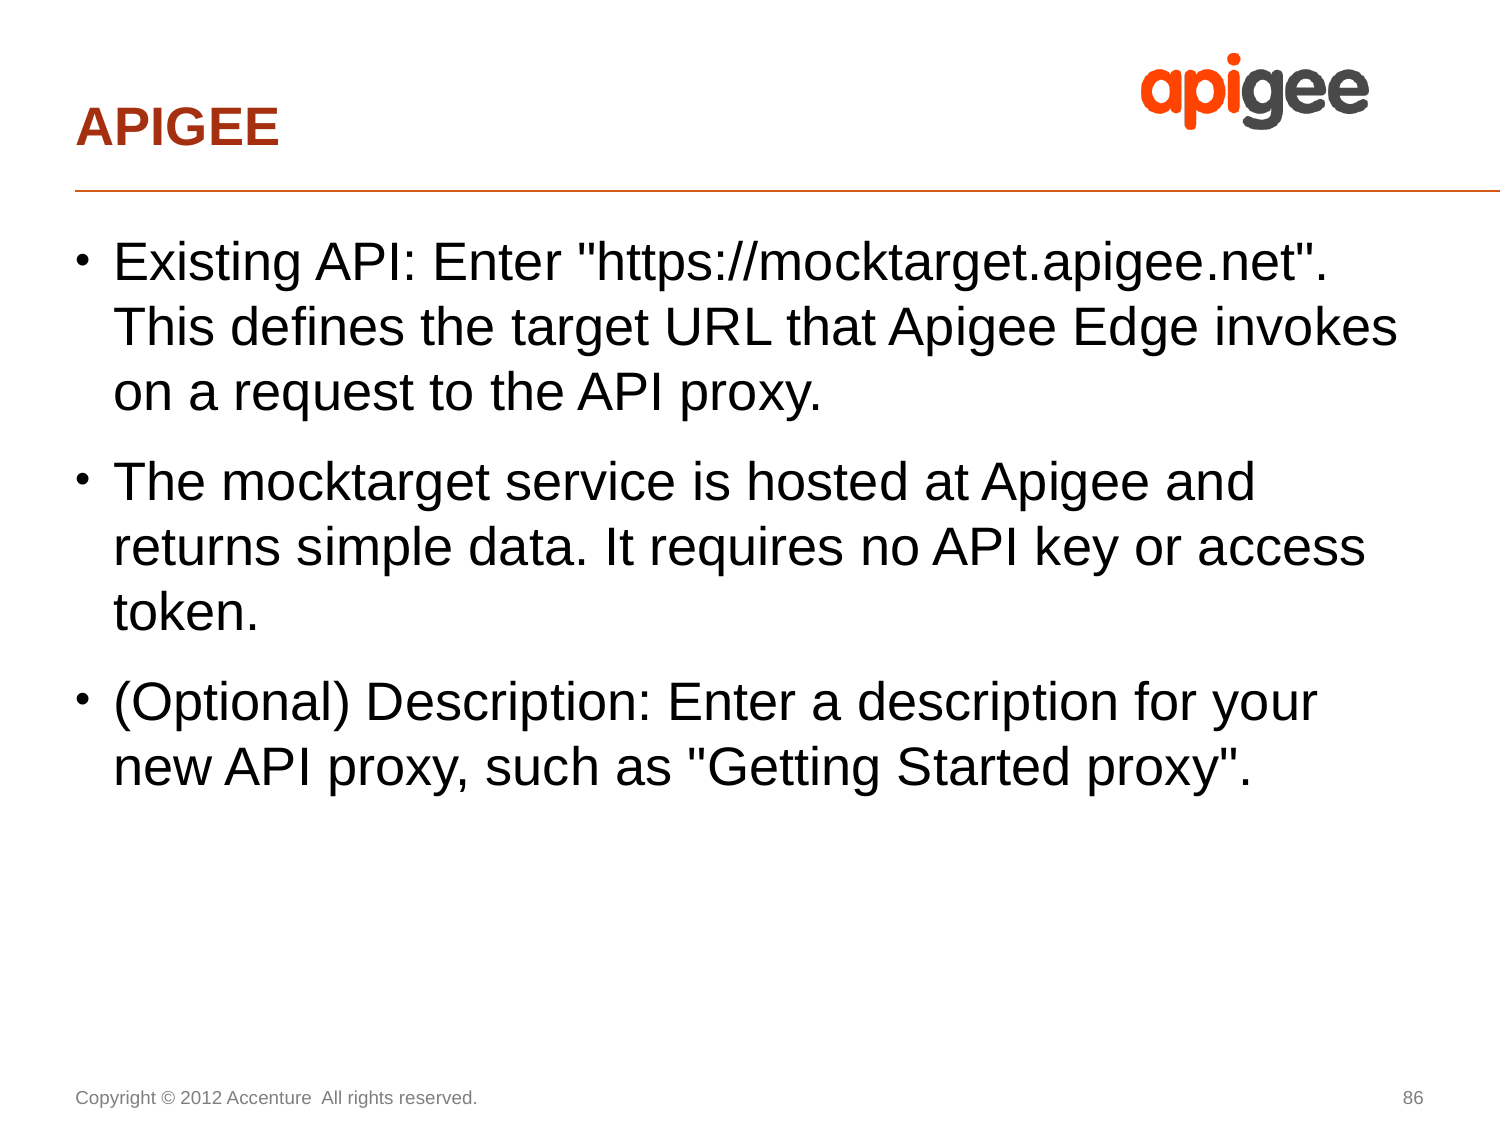

# APIGEE
Existing API: Enter "https://mocktarget.apigee.net". This defines the target URL that Apigee Edge invokes on a request to the API proxy.
The mocktarget service is hosted at Apigee and returns simple data. It requires no API key or access token.
(Optional) Description: Enter a description for your new API proxy, such as "Getting Started proxy".